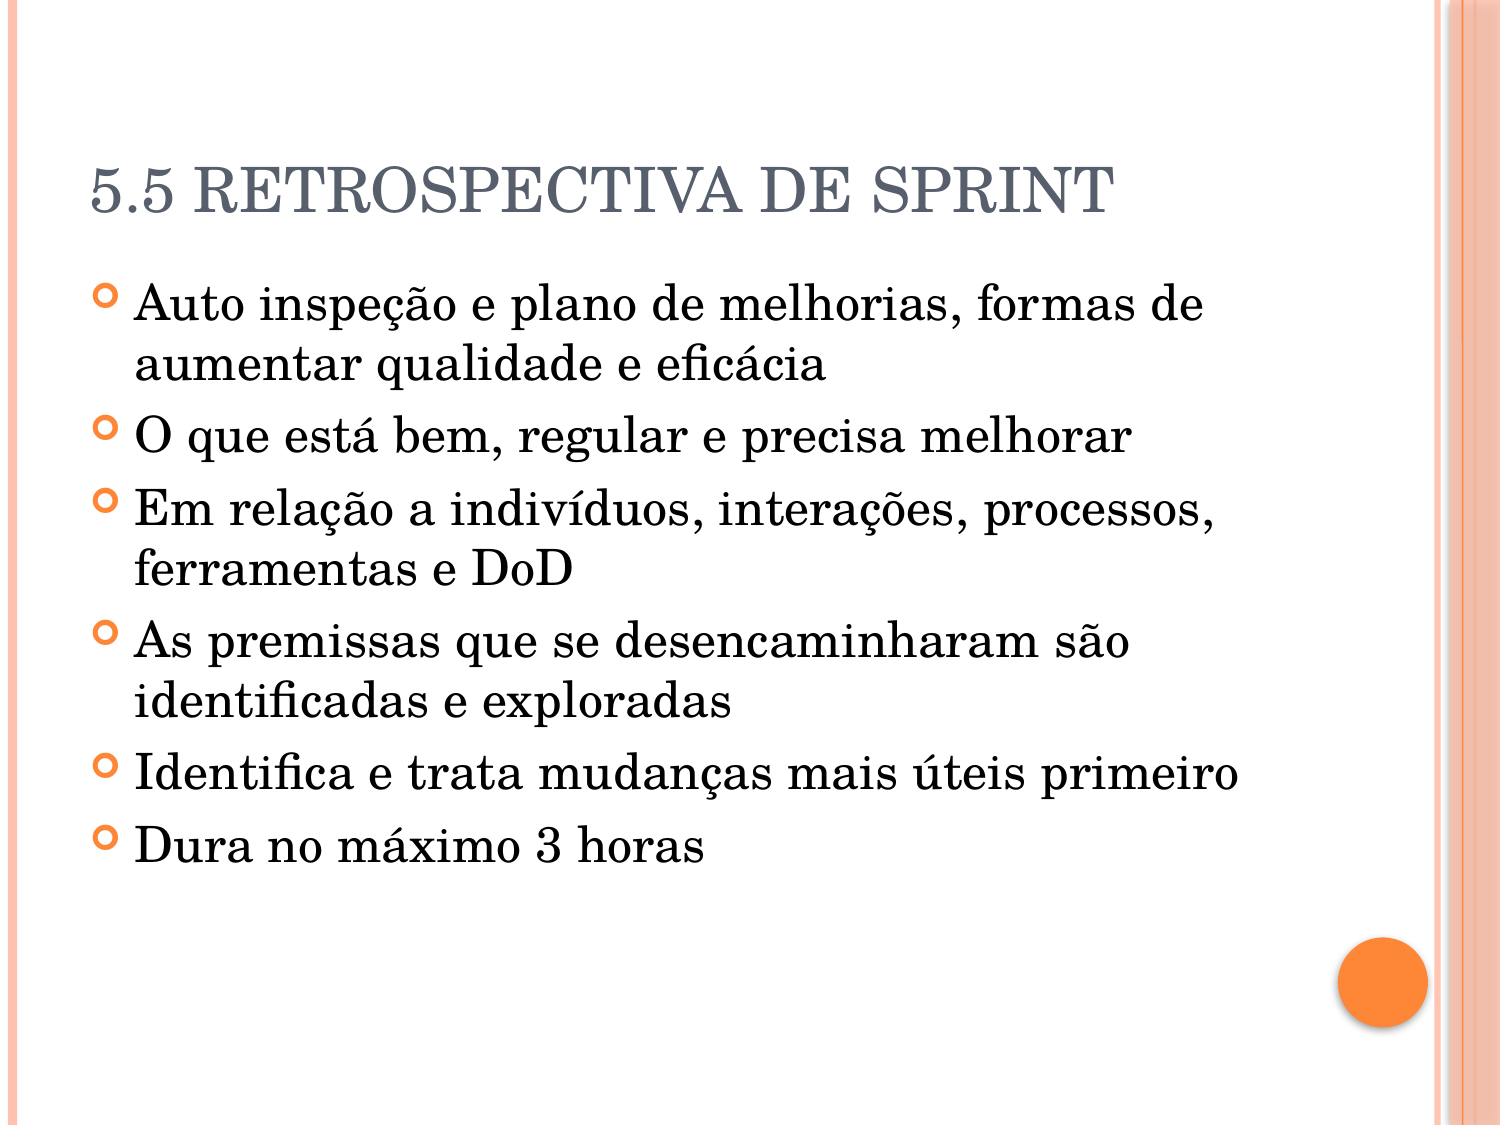

# 5.5 Retrospectiva de Sprint
Auto inspeção e plano de melhorias, formas de aumentar qualidade e eficácia
O que está bem, regular e precisa melhorar
Em relação a indivíduos, interações, processos, ferramentas e DoD
As premissas que se desencaminharam são identificadas e exploradas
Identifica e trata mudanças mais úteis primeiro
Dura no máximo 3 horas